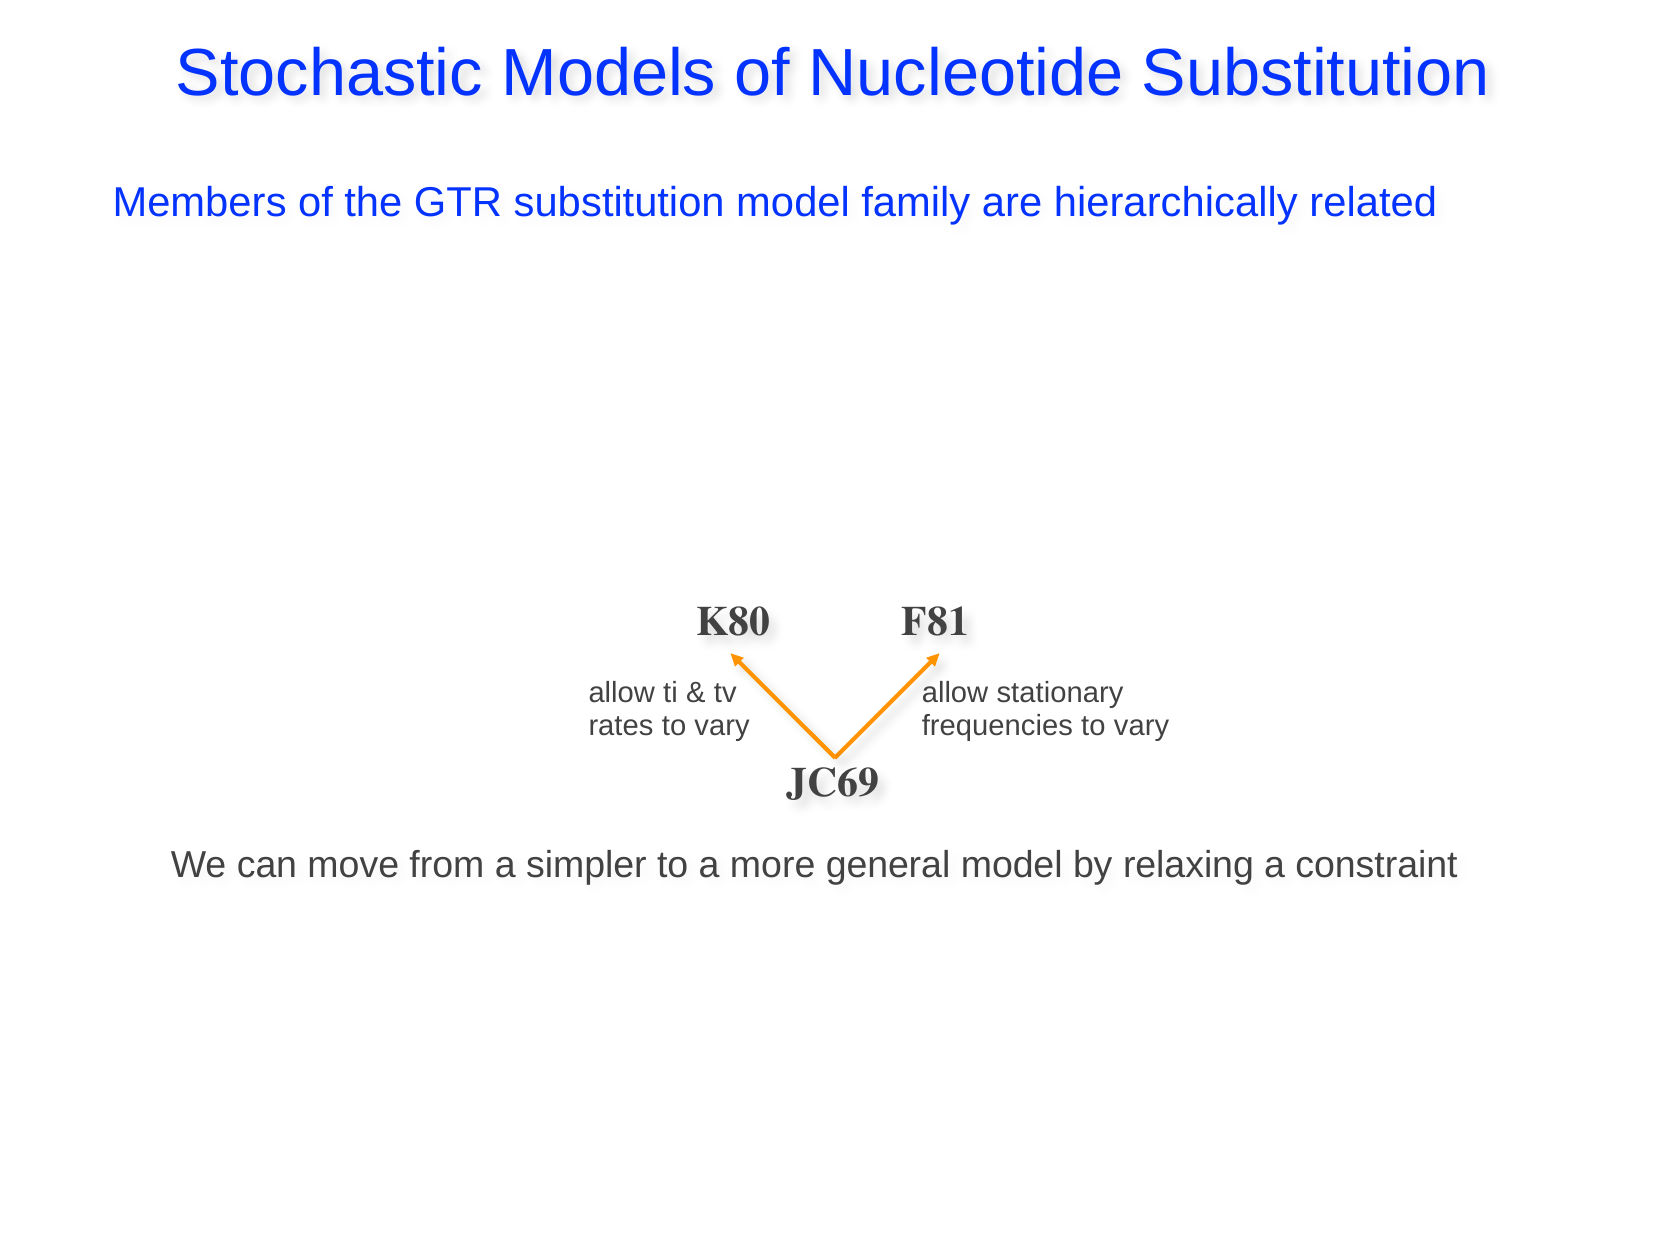

Stochastic Models of Nucleotide Substitution
Members of the GTR substitution model family are hierarchically related
K80
F81

allow ti & tv
rates to vary
allow stationary
frequencies to vary
JC69
We can move from a simpler to a more general model by relaxing a constraint